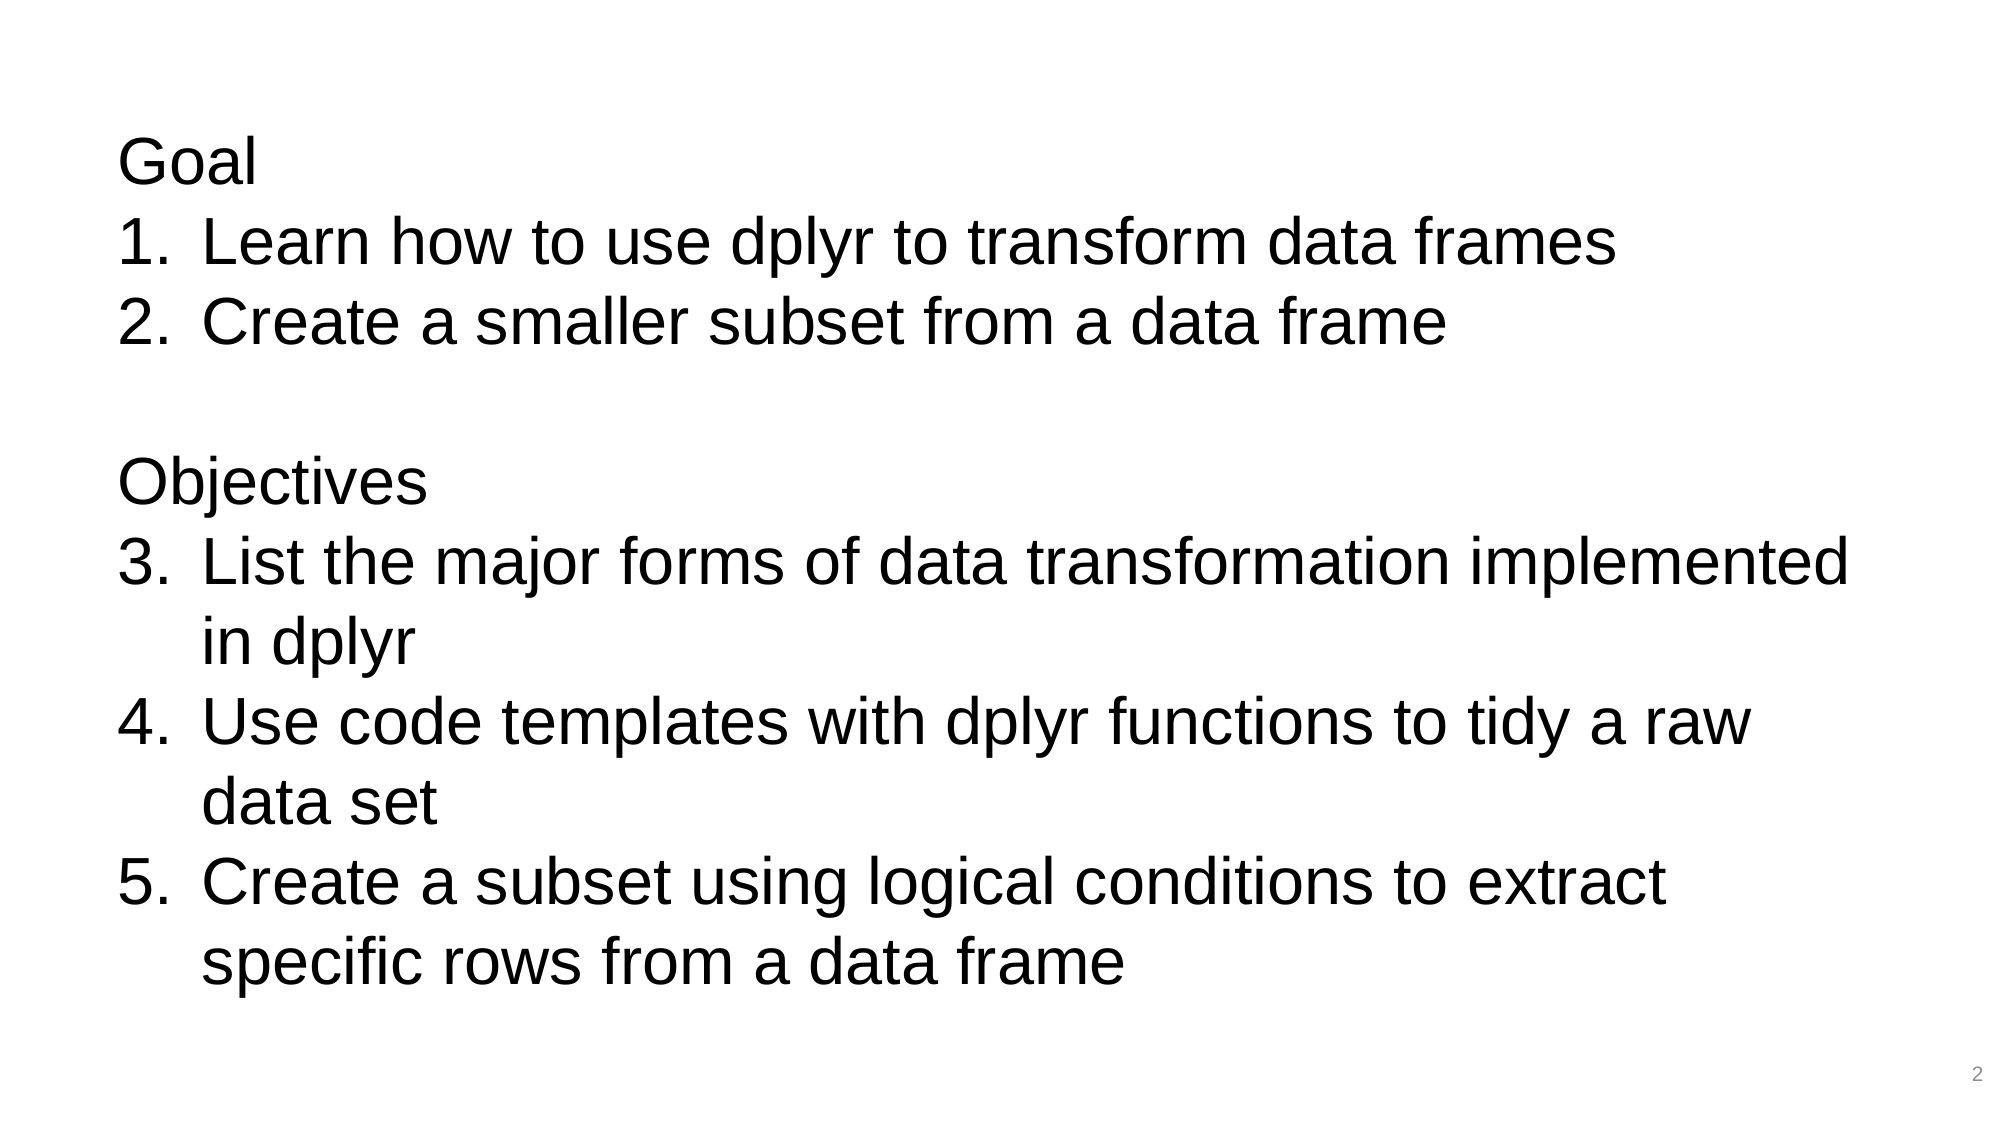

Goal
Learn how to use dplyr to transform data frames
Create a smaller subset from a data frame

Objectives
List the major forms of data transformation implemented in dplyr
Use code templates with dplyr functions to tidy a raw data set
Create a subset using logical conditions to extract specific rows from a data frame
2